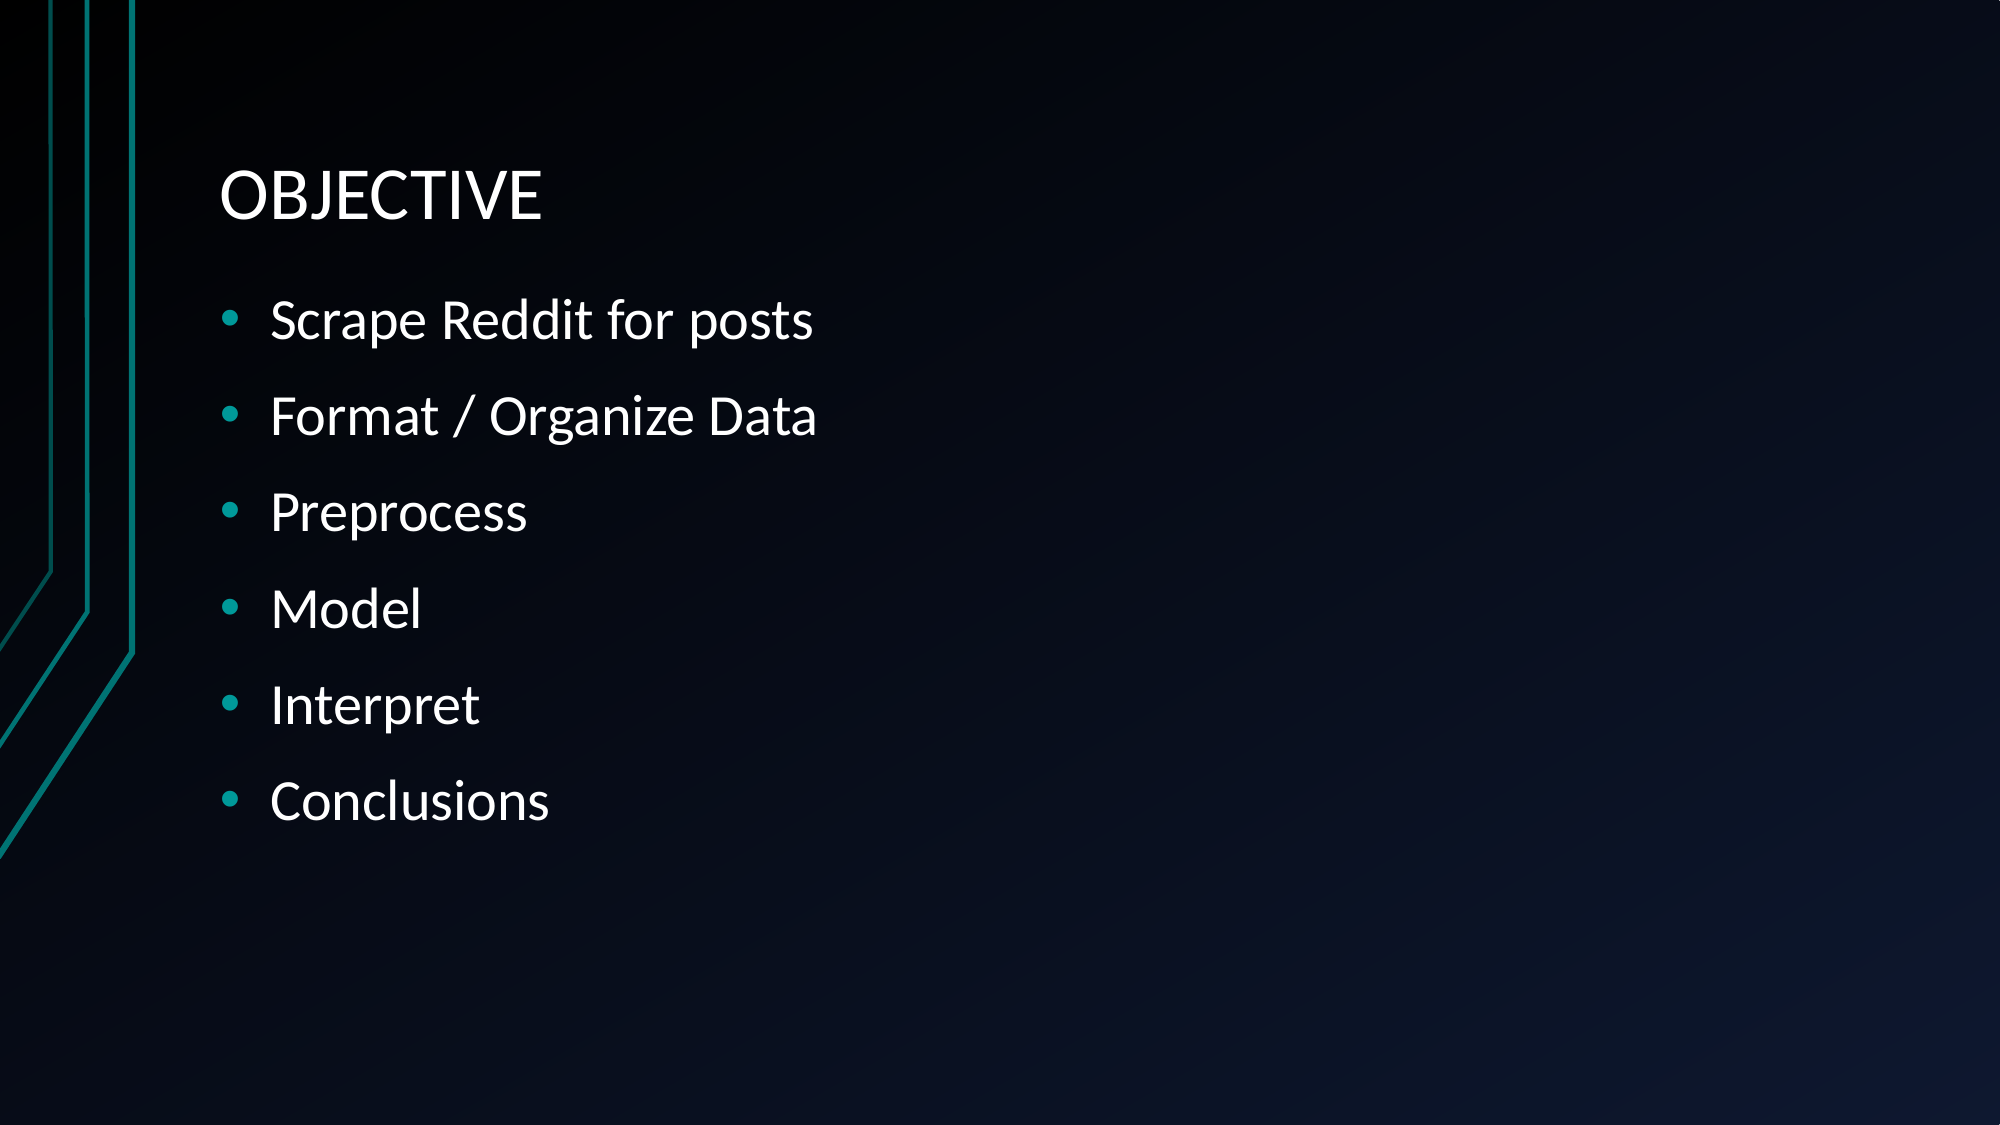

# OBJECTIVE
Scrape Reddit for posts
Format / Organize Data
Preprocess
Model
Interpret
Conclusions